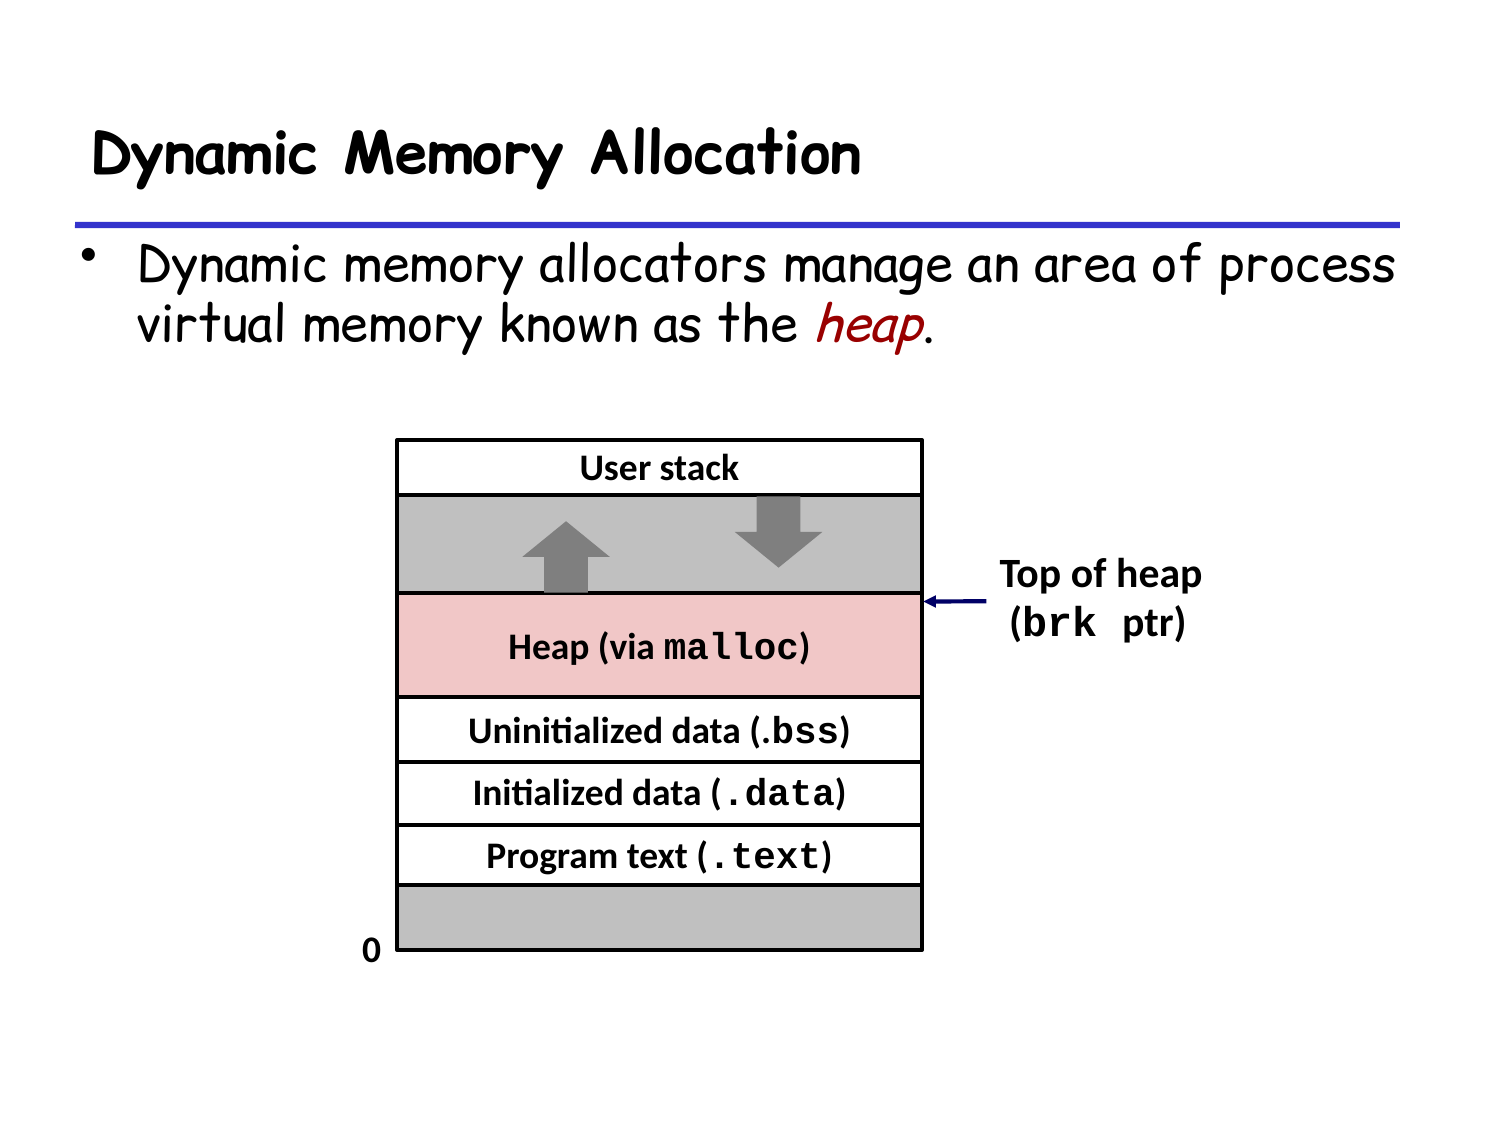

Dynamic Memory Allocation
Dynamic memory allocators manage an area of process virtual memory known as the heap.
User stack

Top of heap
 (brk ptr)

Heap (via malloc)
Uninitialized data (.bss)
Initialized data (.data)
Program text (.text)

0